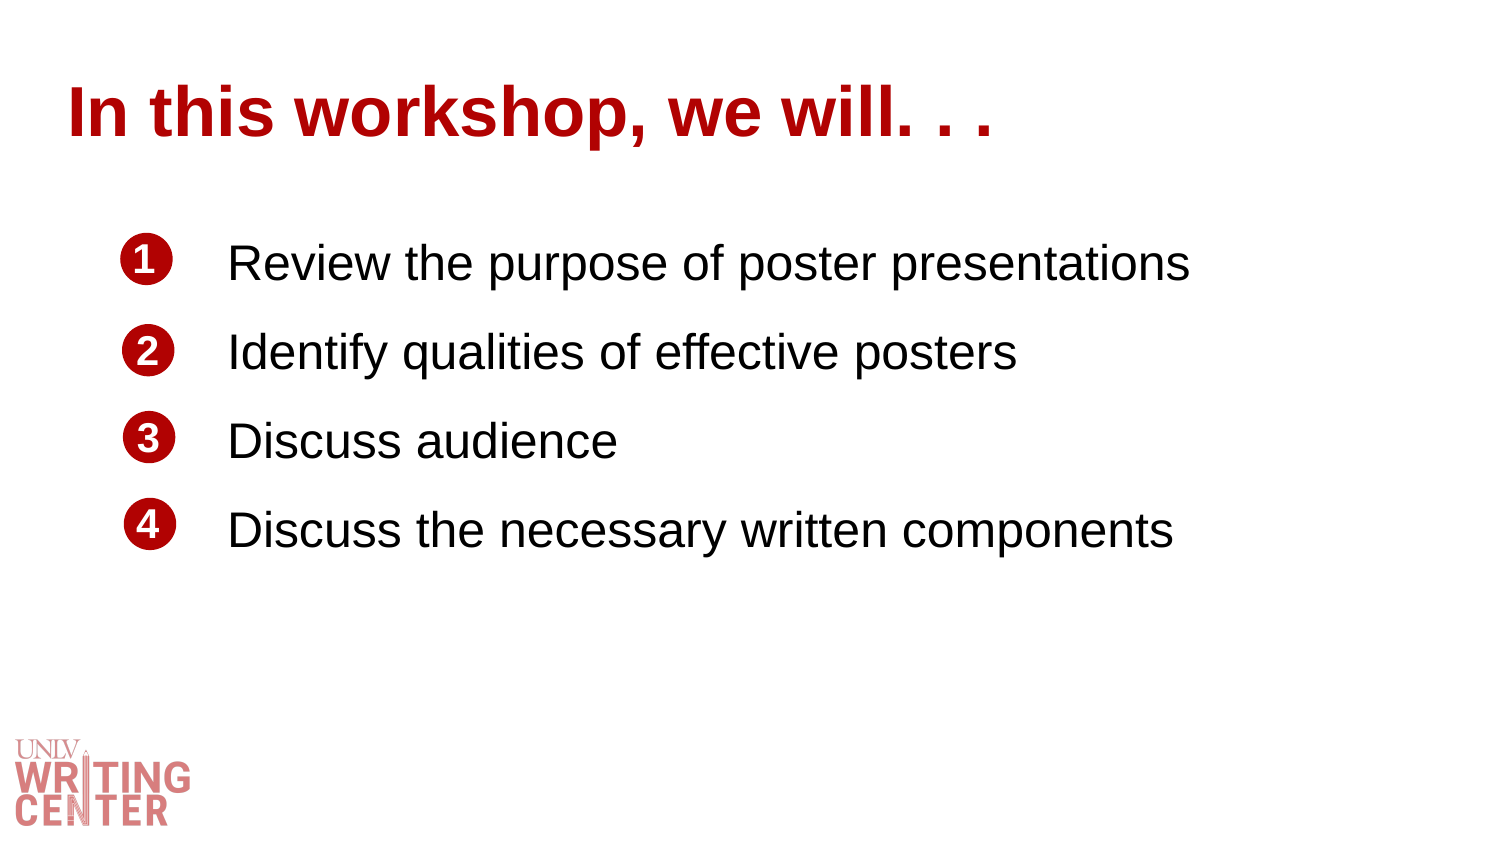

# In this workshop, we will. . .
1
Review the purpose of poster presentations
Identify qualities of effective posters
Discuss audience
Discuss the necessary written components

2

3

4